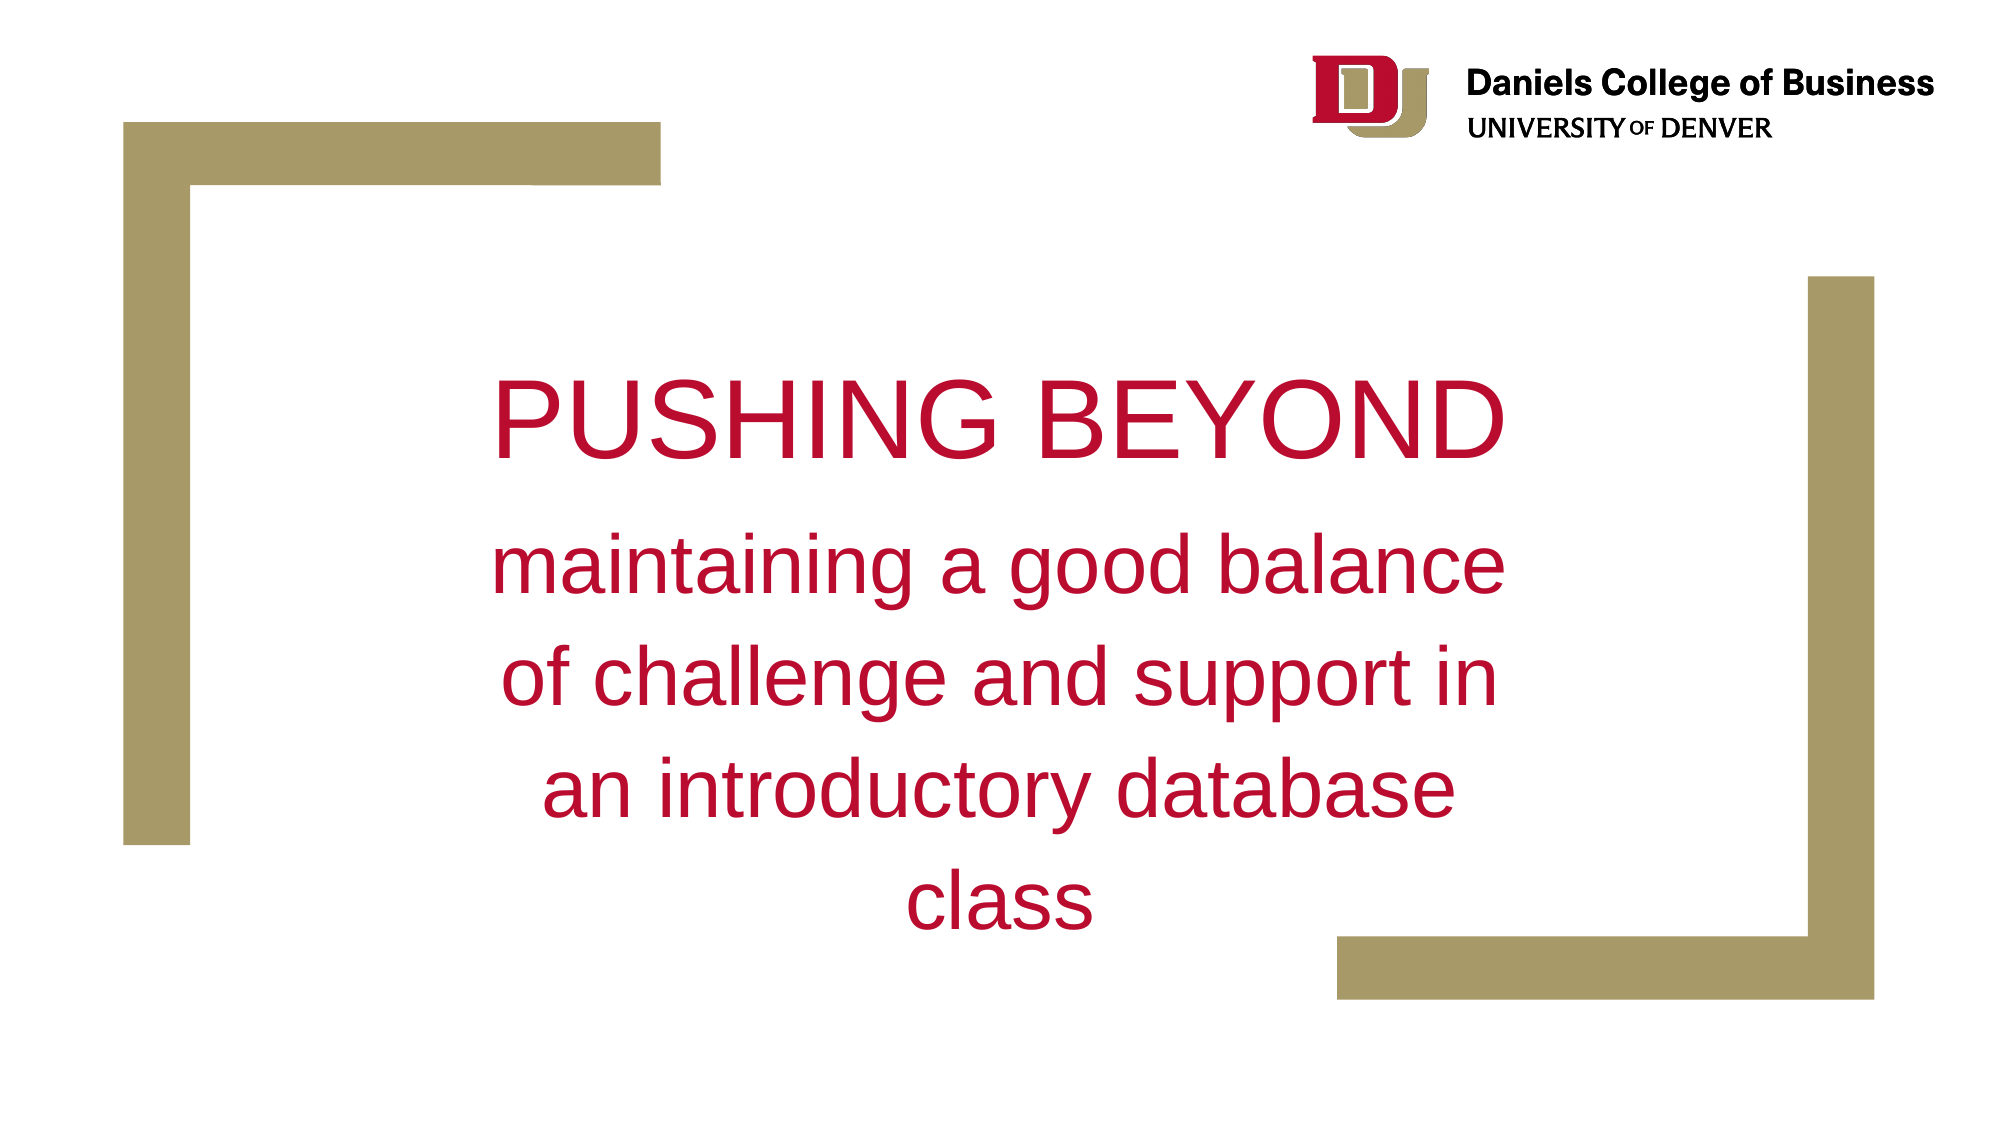

# Pushing beyond
maintaining a good balance of challenge and support in an introductory database class